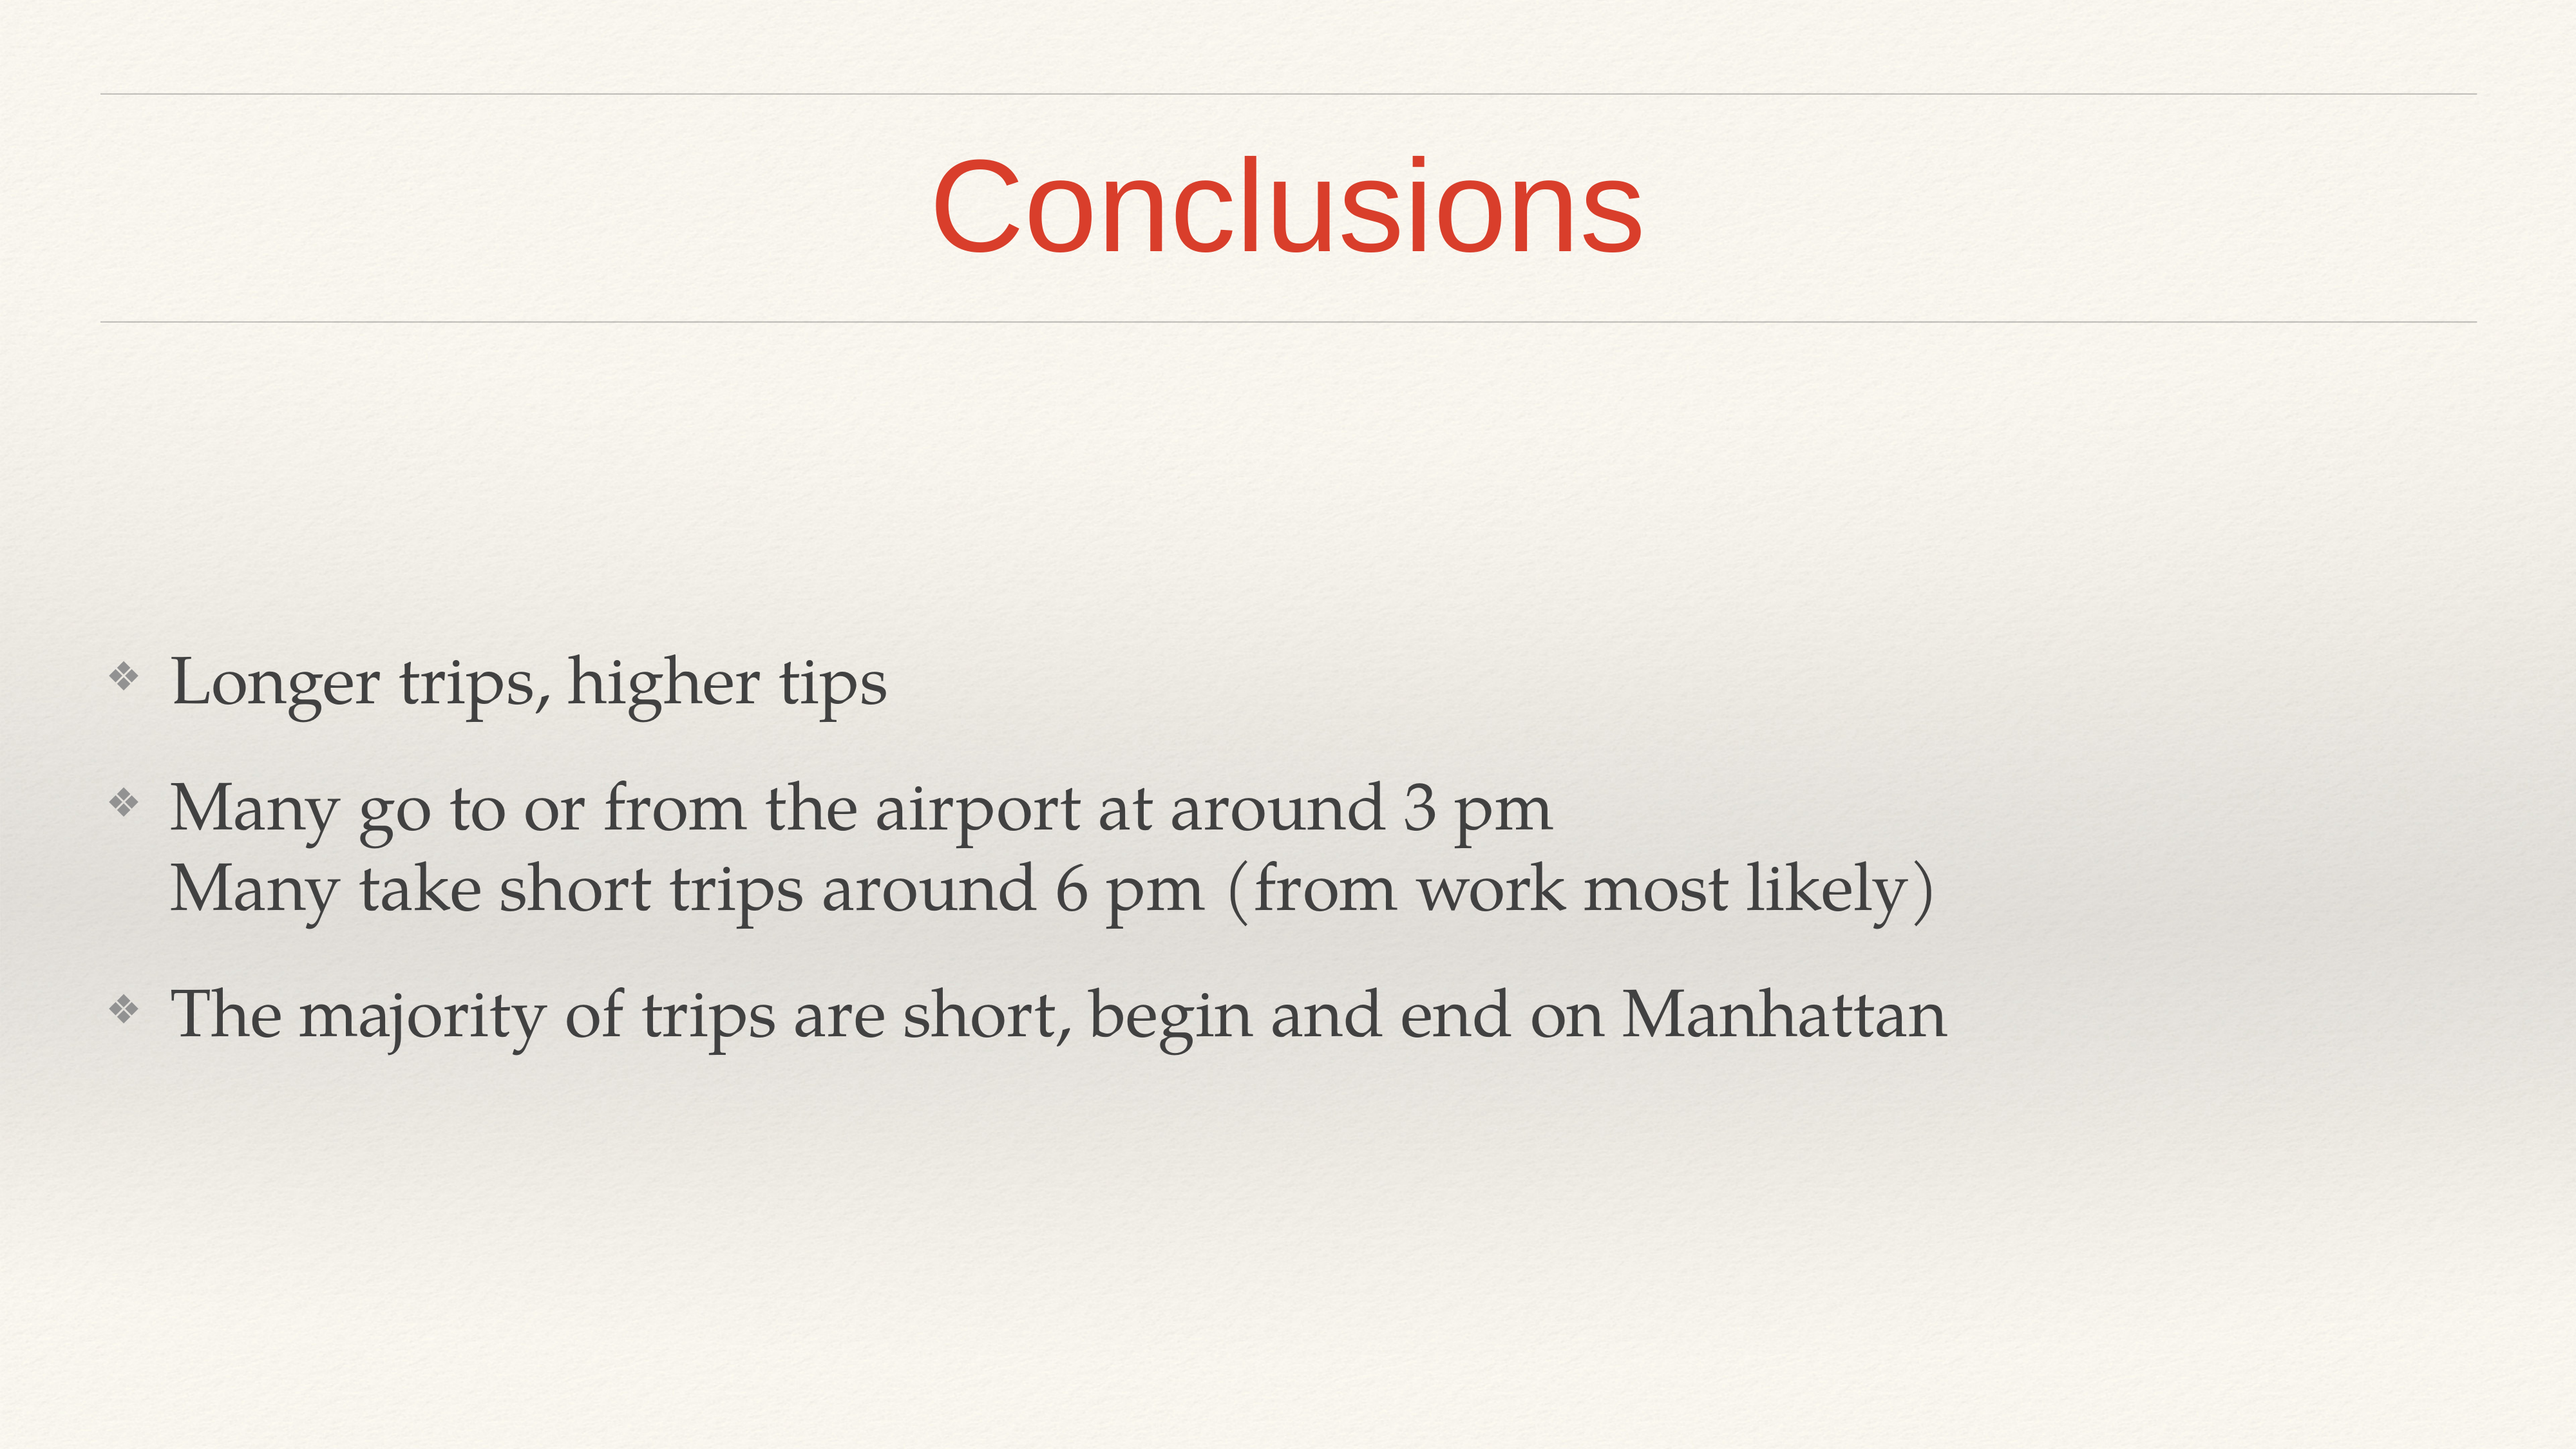

# Conclusions
Longer trips, higher tips
Many go to or from the airport at around 3 pm
Many take short trips around 6 pm (from work most likely)
The majority of trips are short, begin and end on Manhattan